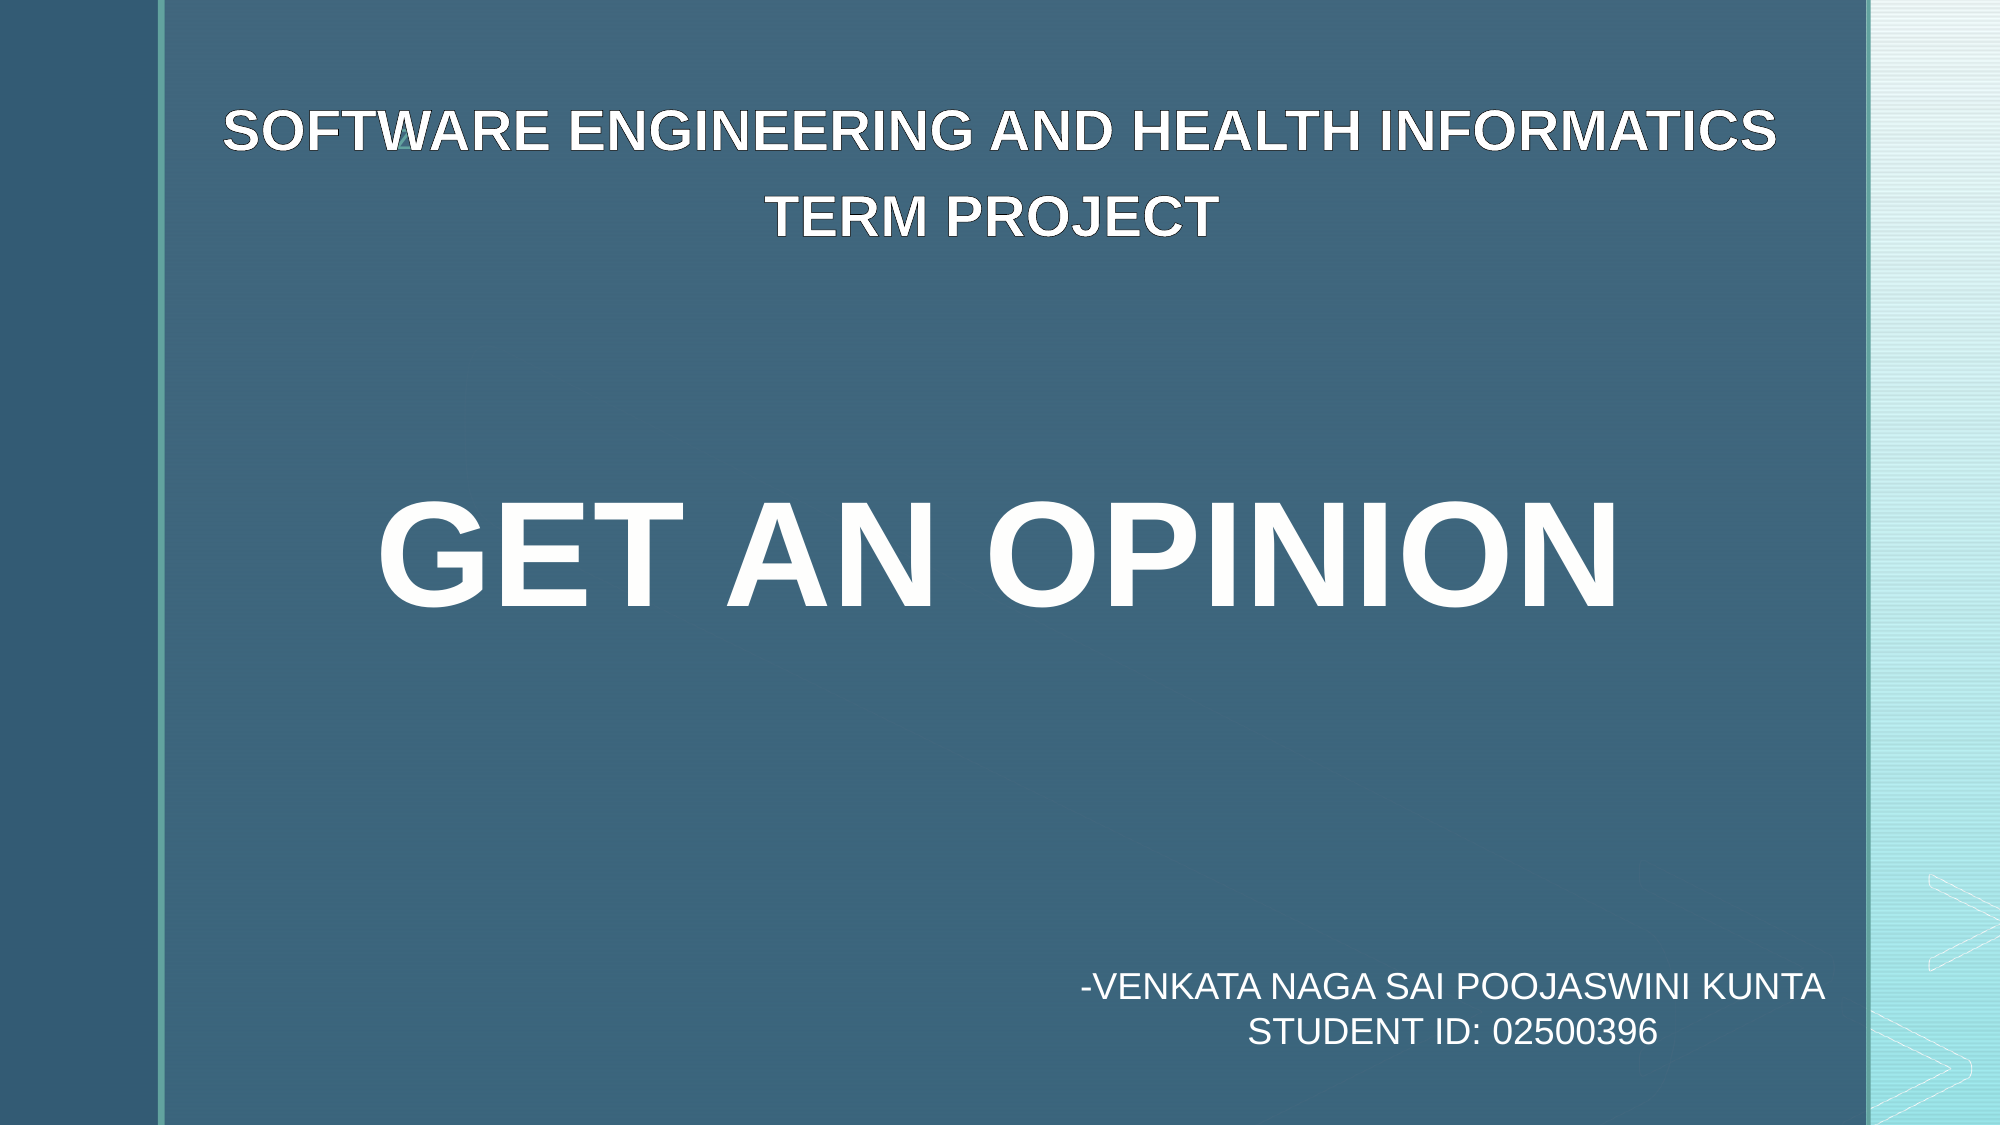

SOFTWARE ENGINEERING AND HEALTH INFORMATICS
TERM PROJECT
GET AN OPINION
-VENKATA NAGA SAI POOJASWINI KUNTA
STUDENT ID: 02500396